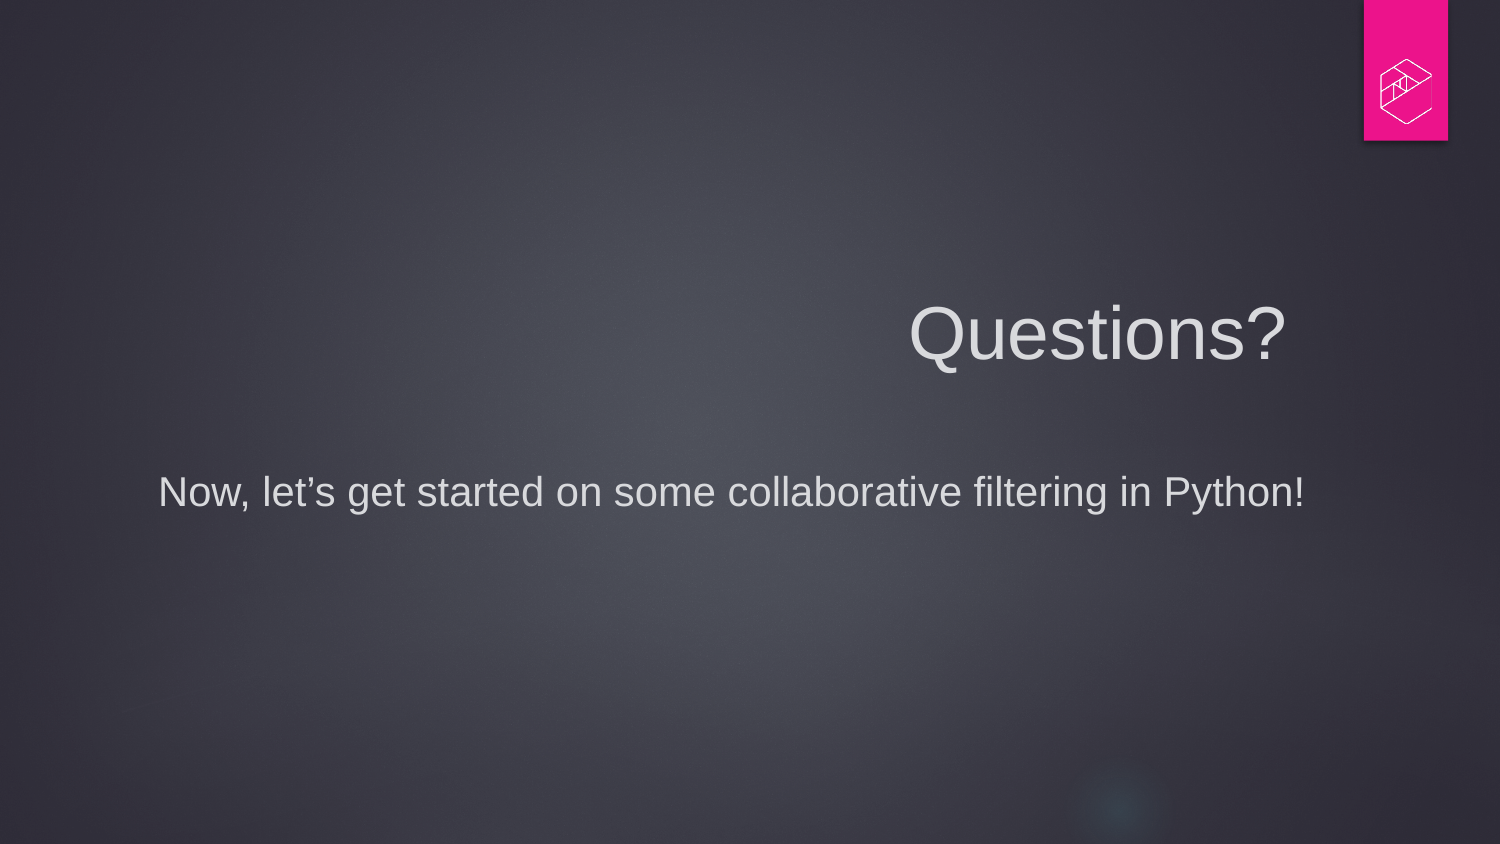

# Questions? Now, let’s get started on some collaborative filtering in Python!